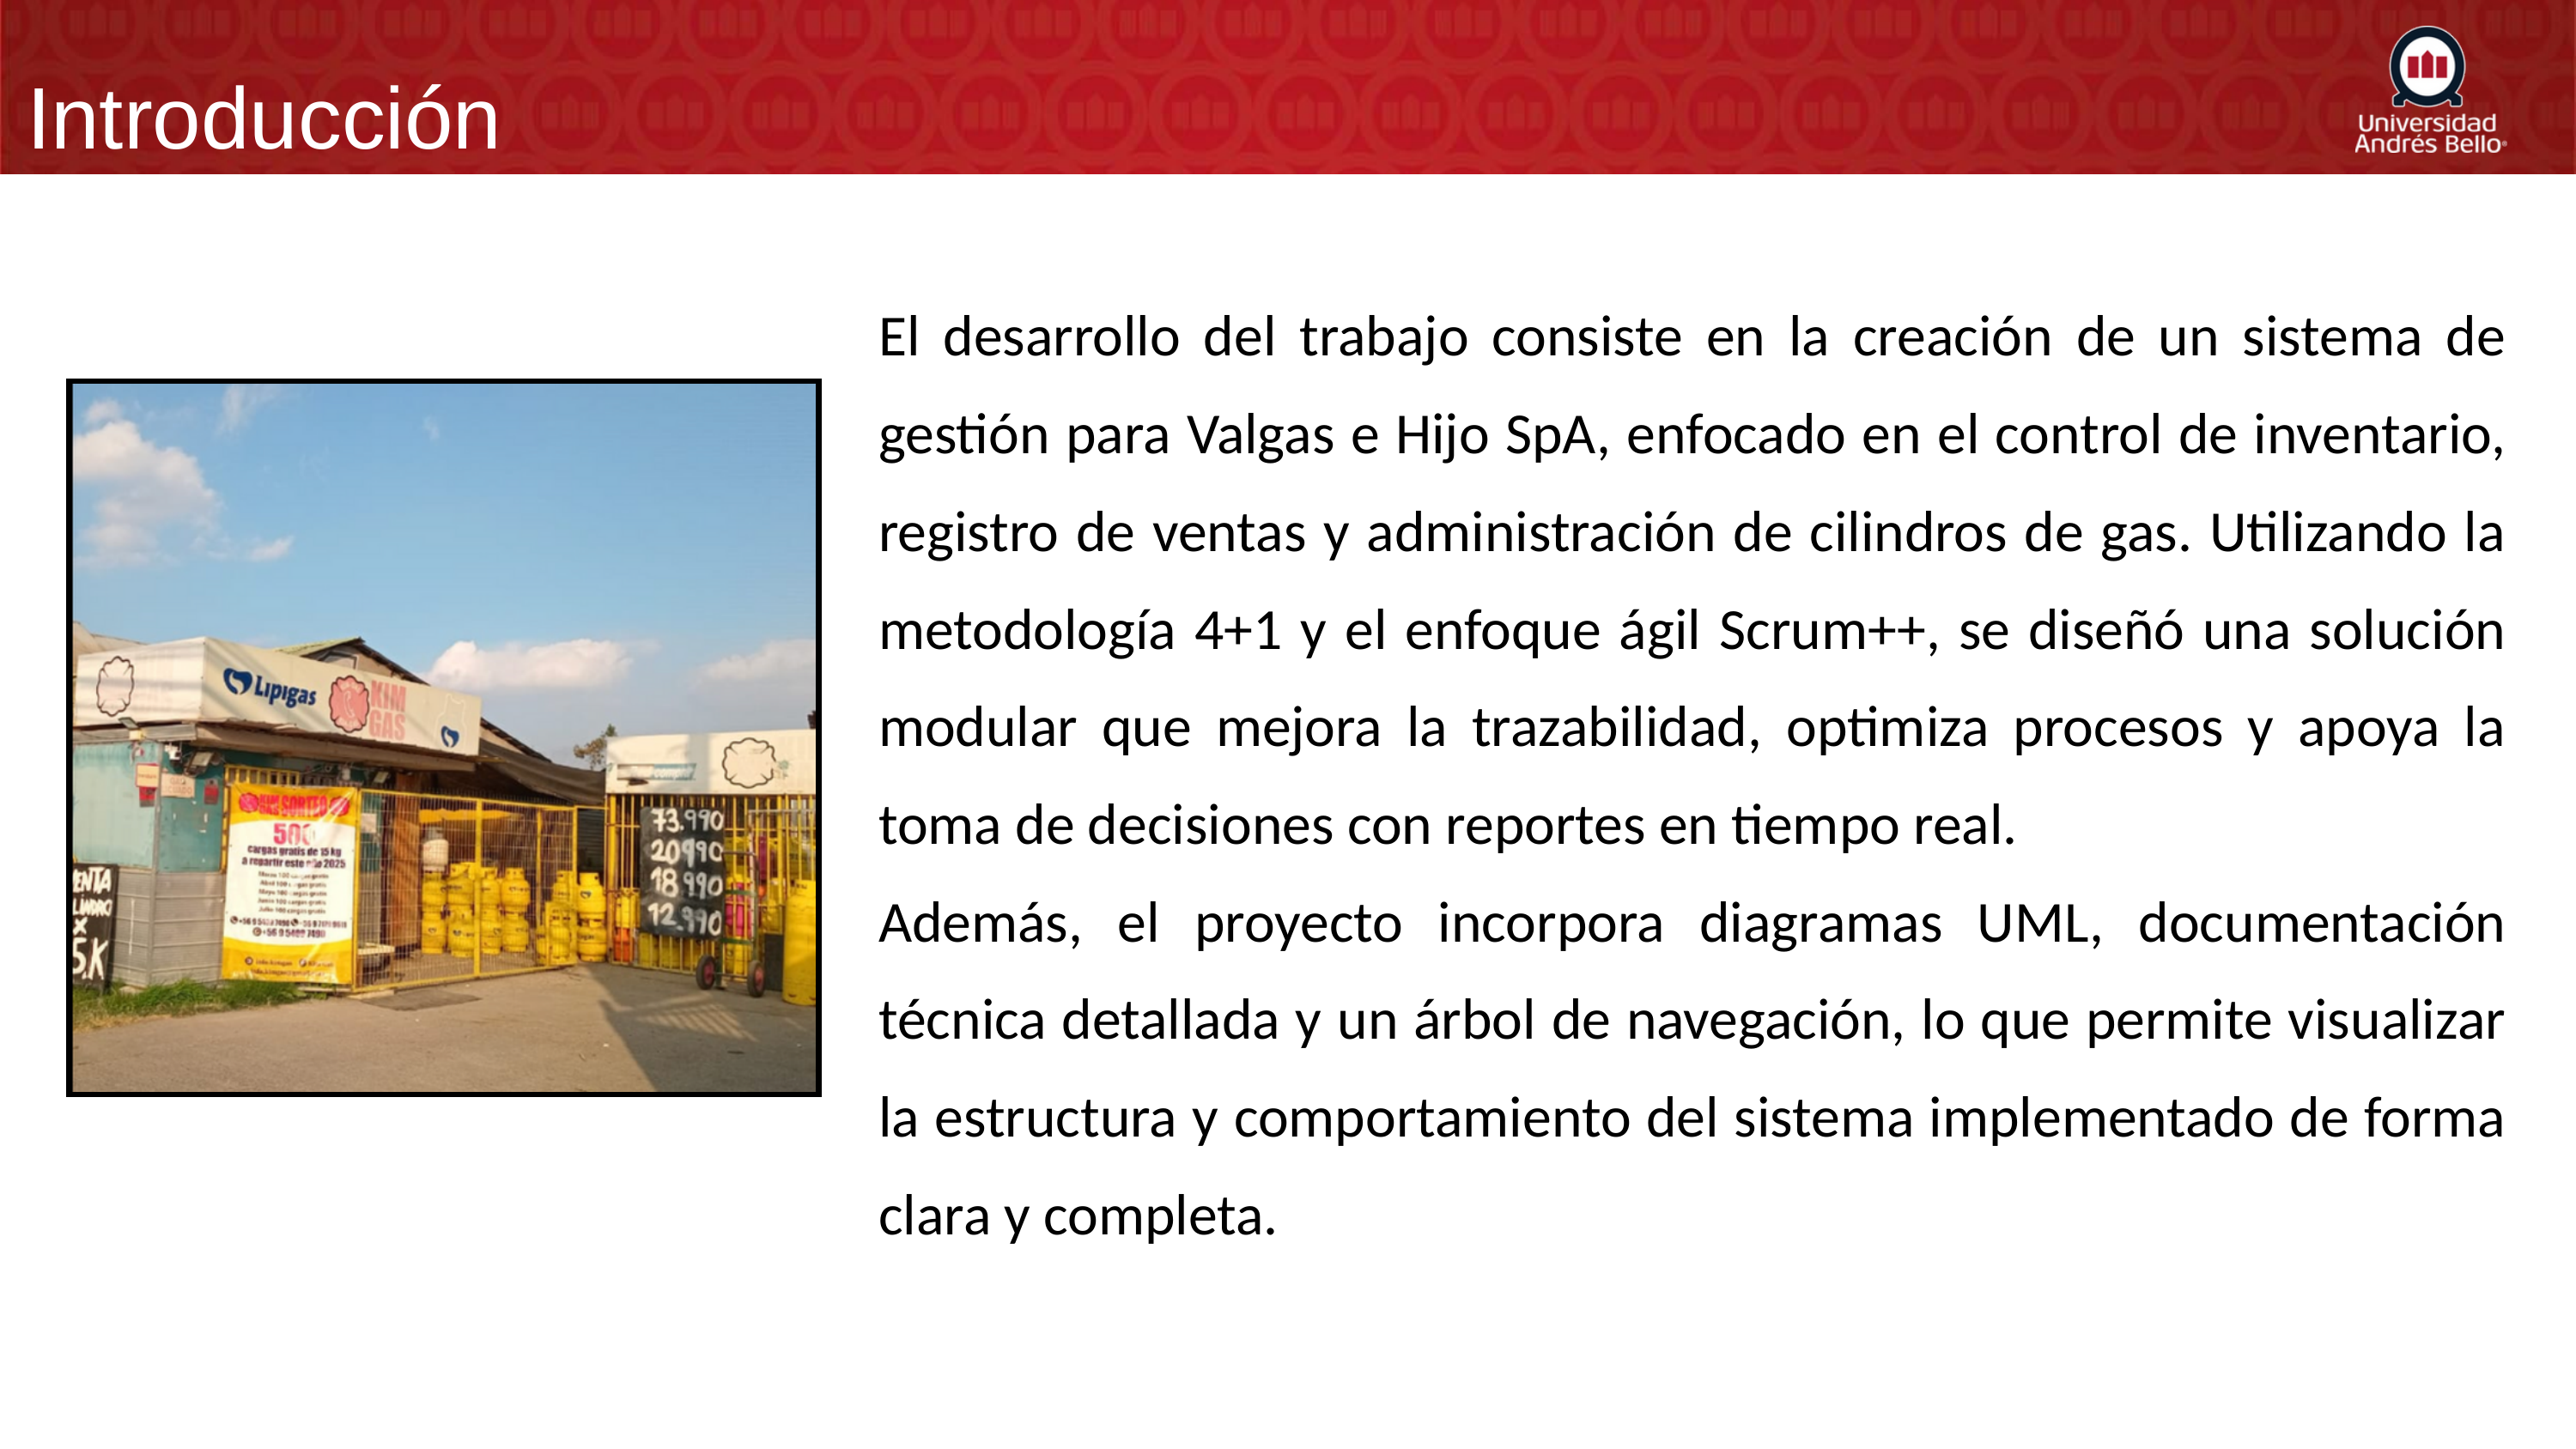

Introducción
El desarrollo del trabajo consiste en la creación de un sistema de gestión para Valgas e Hijo SpA, enfocado en el control de inventario, registro de ventas y administración de cilindros de gas. Utilizando la metodología 4+1 y el enfoque ágil Scrum++, se diseñó una solución modular que mejora la trazabilidad, optimiza procesos y apoya la toma de decisiones con reportes en tiempo real.
Además, el proyecto incorpora diagramas UML, documentación técnica detallada y un árbol de navegación, lo que permite visualizar la estructura y comportamiento del sistema implementado de forma clara y completa.